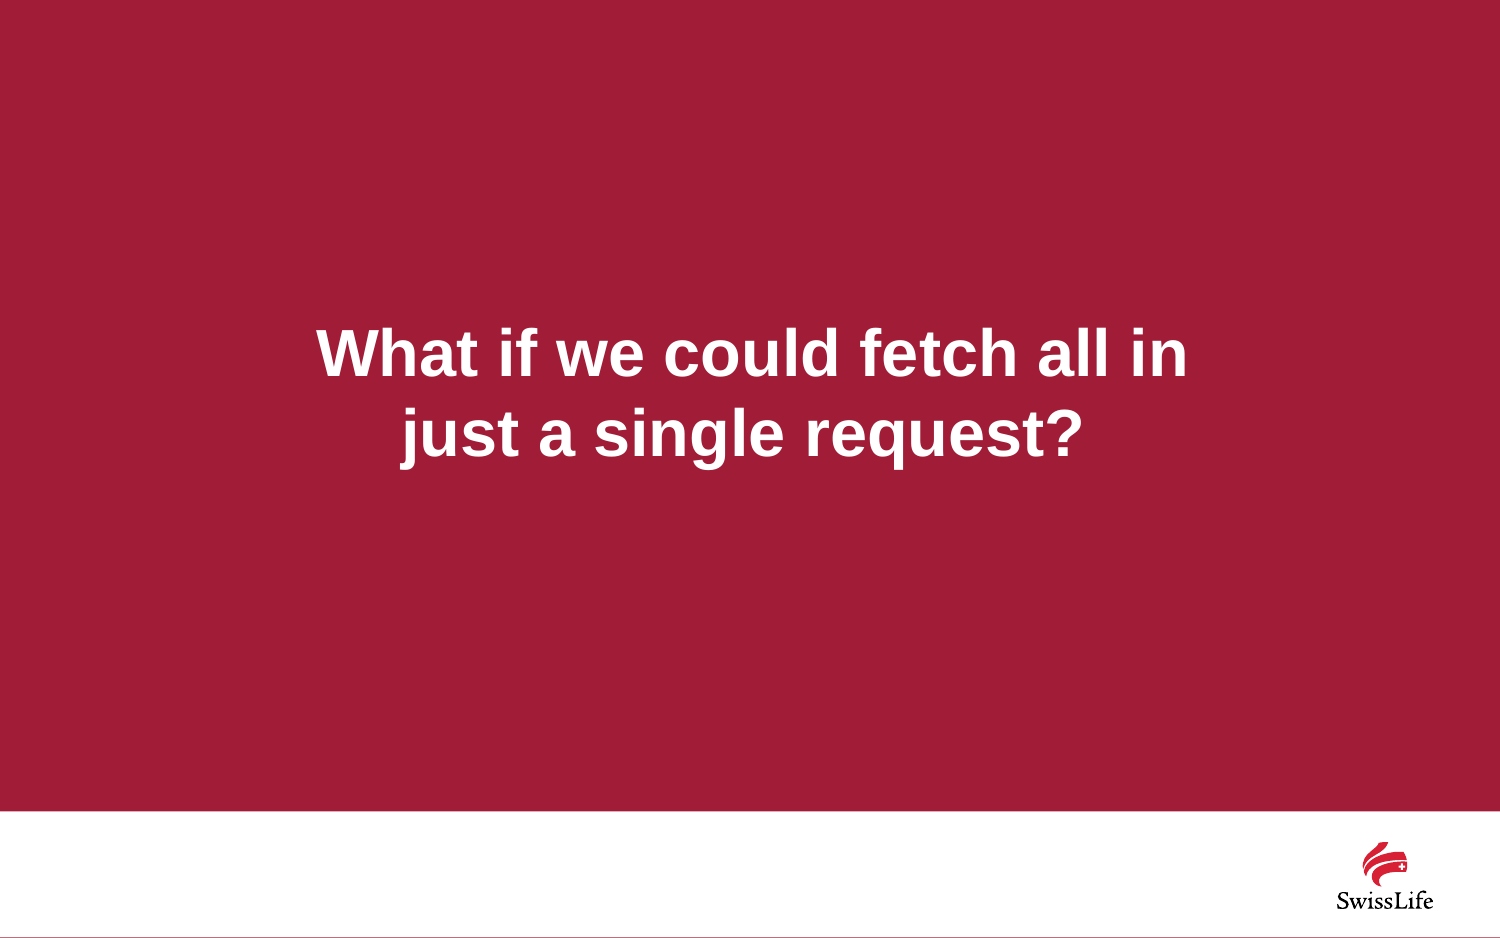

# What if we could fetch all in just a single request?